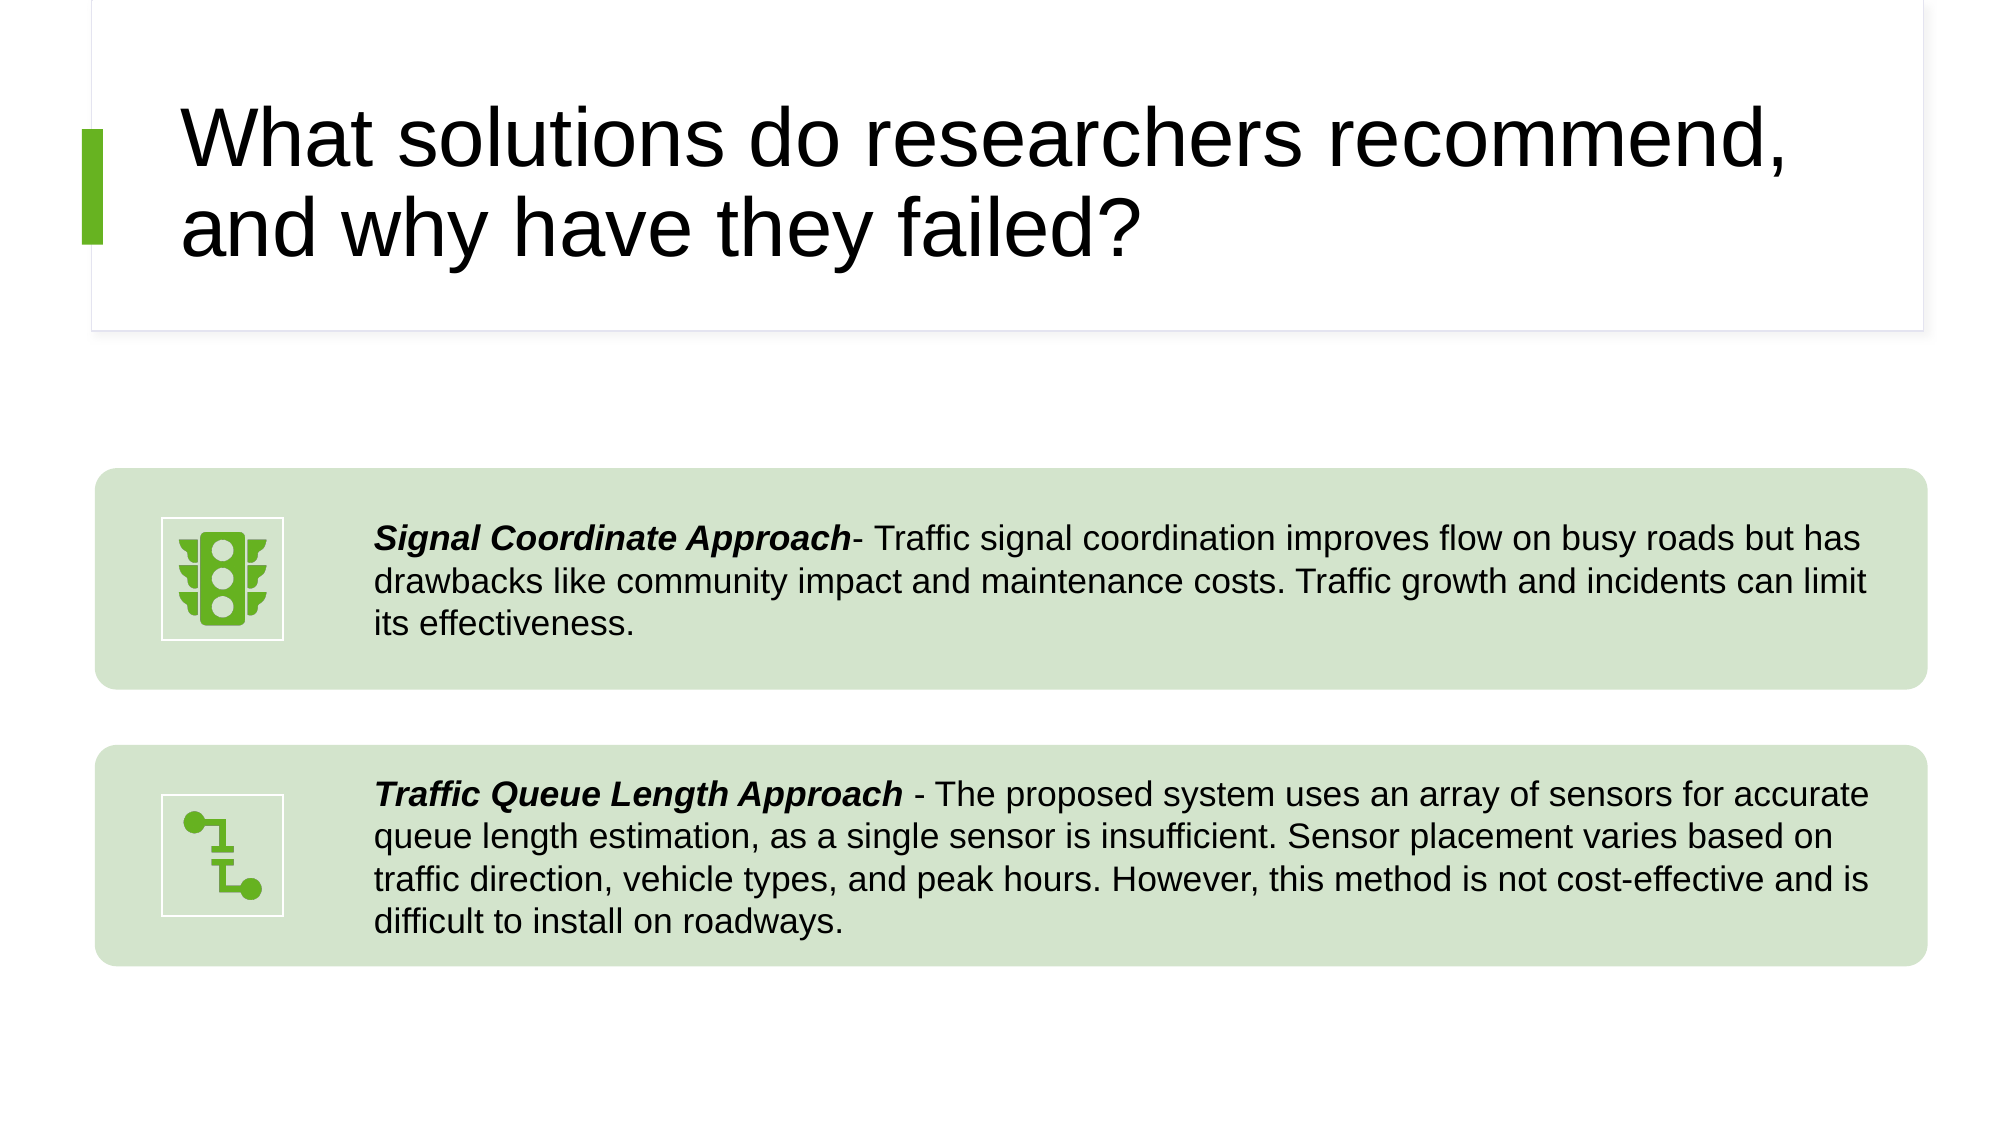

# What solutions do researchers recommend, and why have they failed?
Signal Coordinate Approach- Traffic signal coordination improves flow on busy roads but has drawbacks like community impact and maintenance costs. Traffic growth and incidents can limit its effectiveness.
Traffic Queue Length Approach - The proposed system uses an array of sensors for accurate queue length estimation, as a single sensor is insufficient. Sensor placement varies based on traffic direction, vehicle types, and peak hours. However, this method is not cost-effective and is difficult to install on roadways.